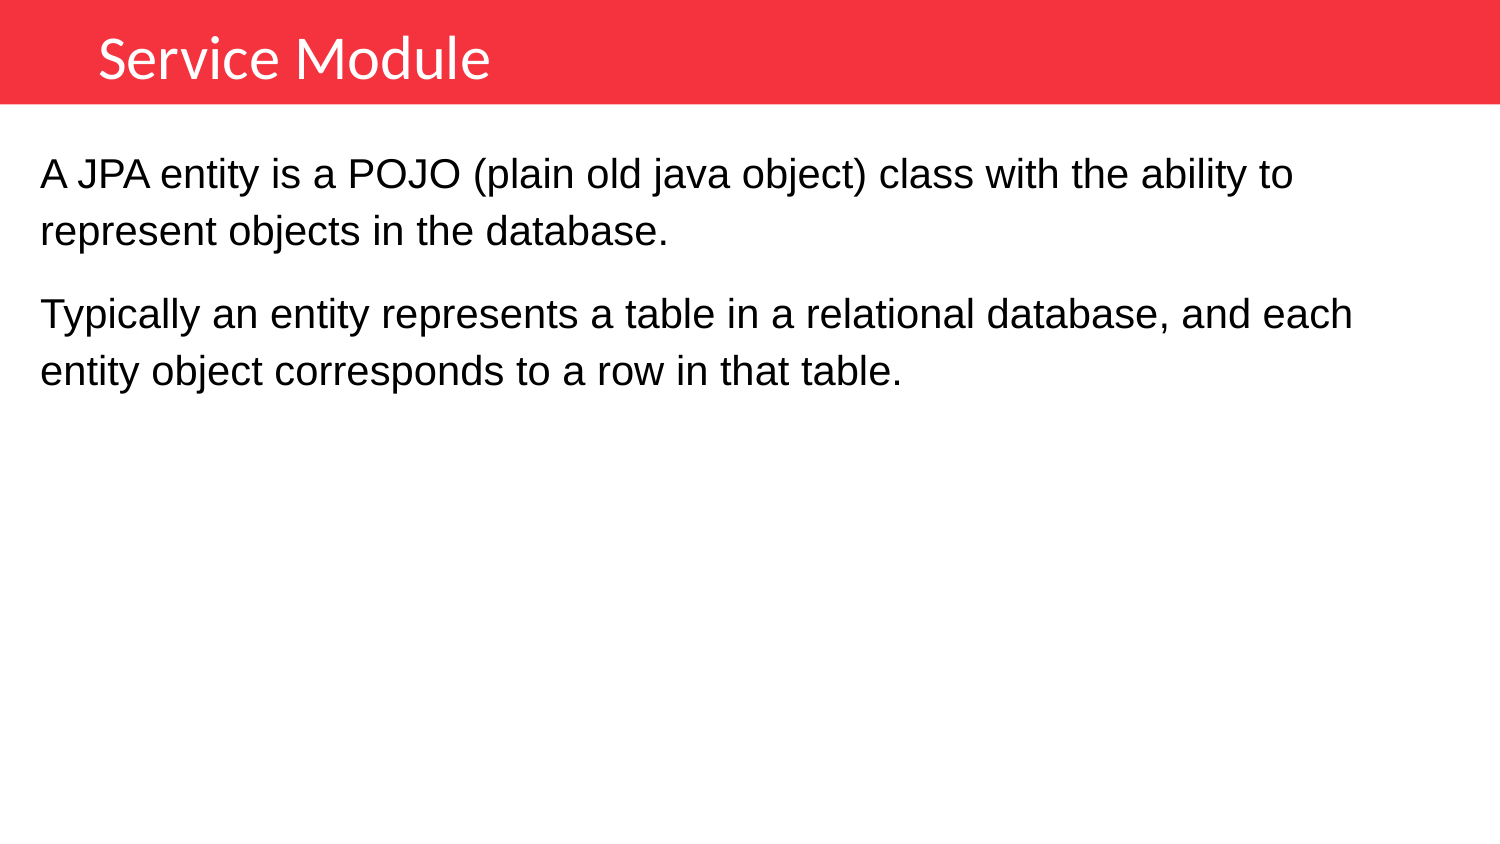

Service Module

A JPA entity is a POJO (plain old java object) class with the ability to represent objects in the database.
Typically an entity represents a table in a relational database, and each entity object corresponds to a row in that table.